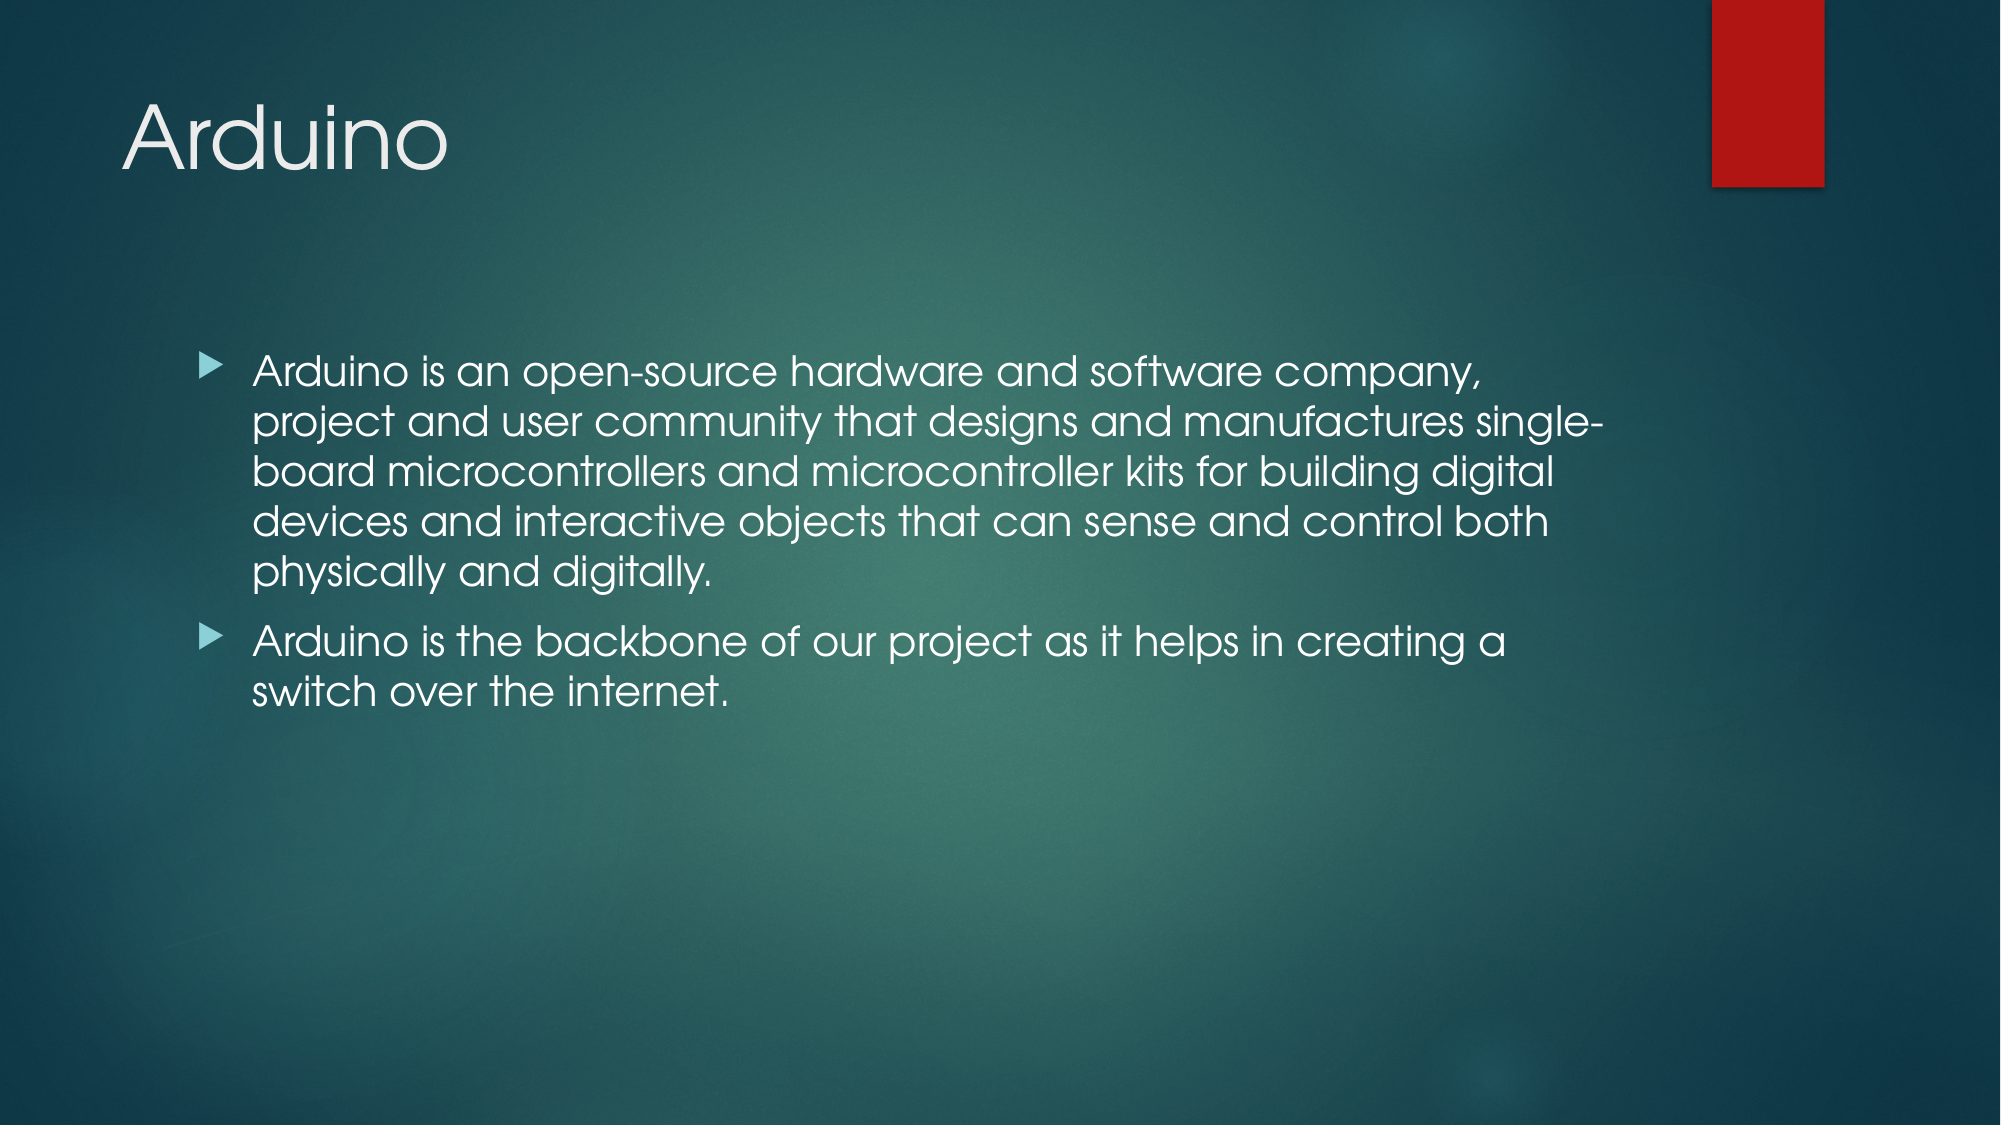

# Arduino
Arduino is an open-source hardware and software company, project and user community that designs and manufactures single-board microcontrollers and microcontroller kits for building digital devices and interactive objects that can sense and control both physically and digitally.
Arduino is the backbone of our project as it helps in creating a switch over the internet.